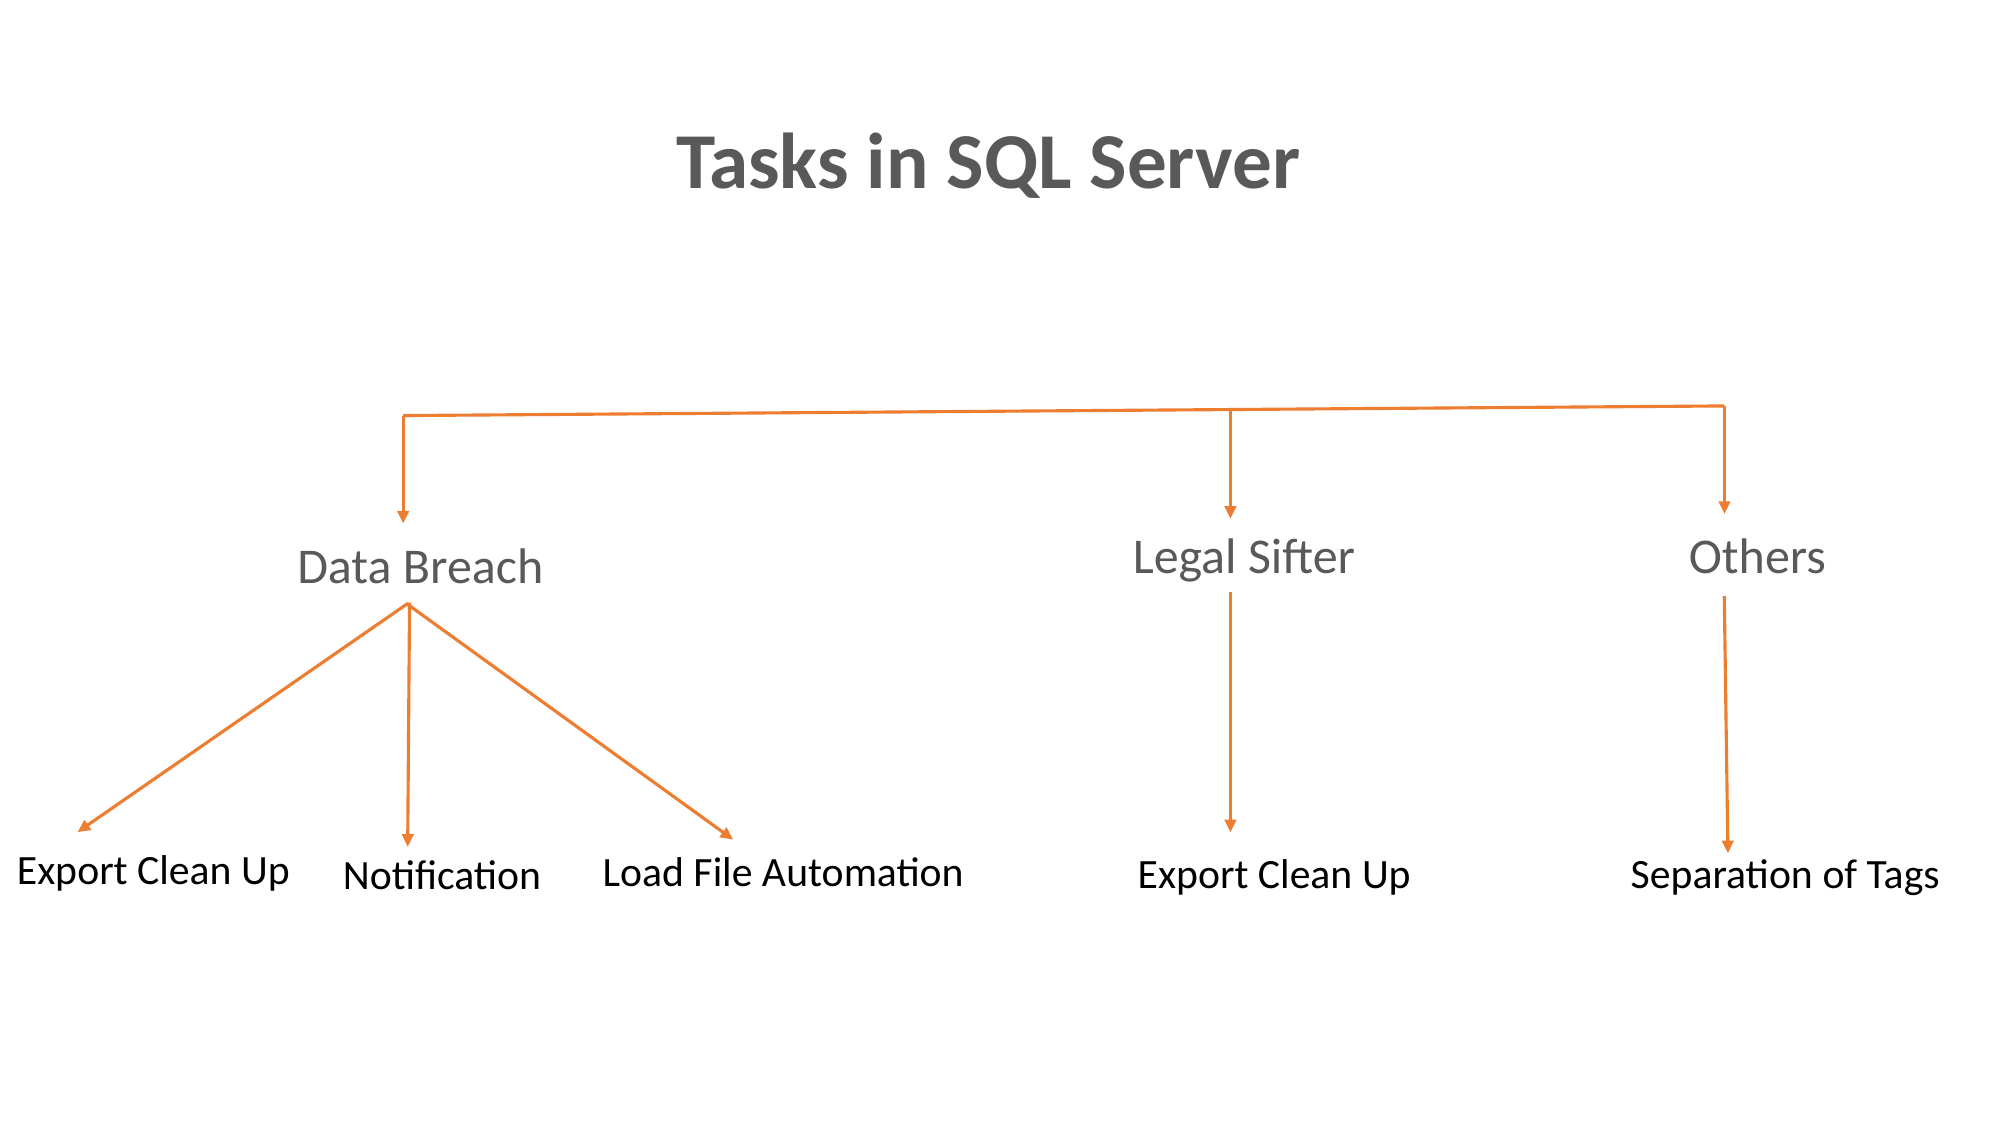

Tasks in SQL Server
Legal Sifter
Others
   Data Breach
Export Clean Up
Load File Automation
Export Clean Up
Separation of Tags
Notification